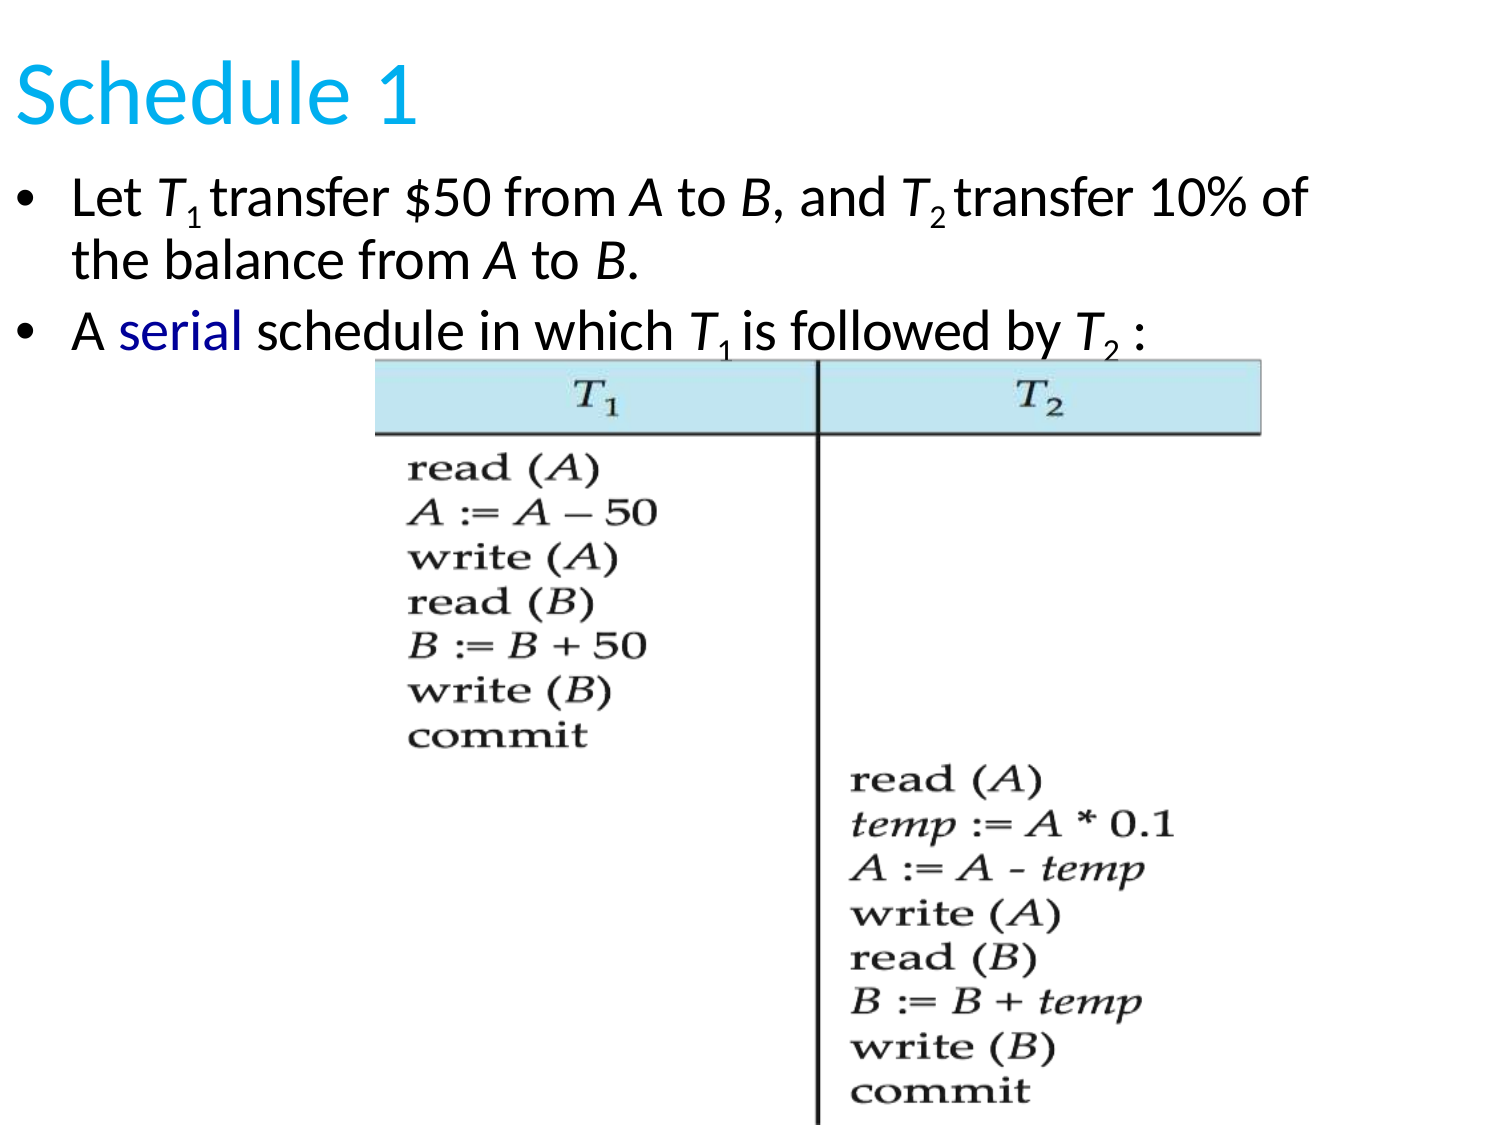

# Schedule 1
Let T1 transfer $50 from A to B, and T2 transfer 10% of  the balance from A to B.
A serial schedule in which T1 is followed by T2 :